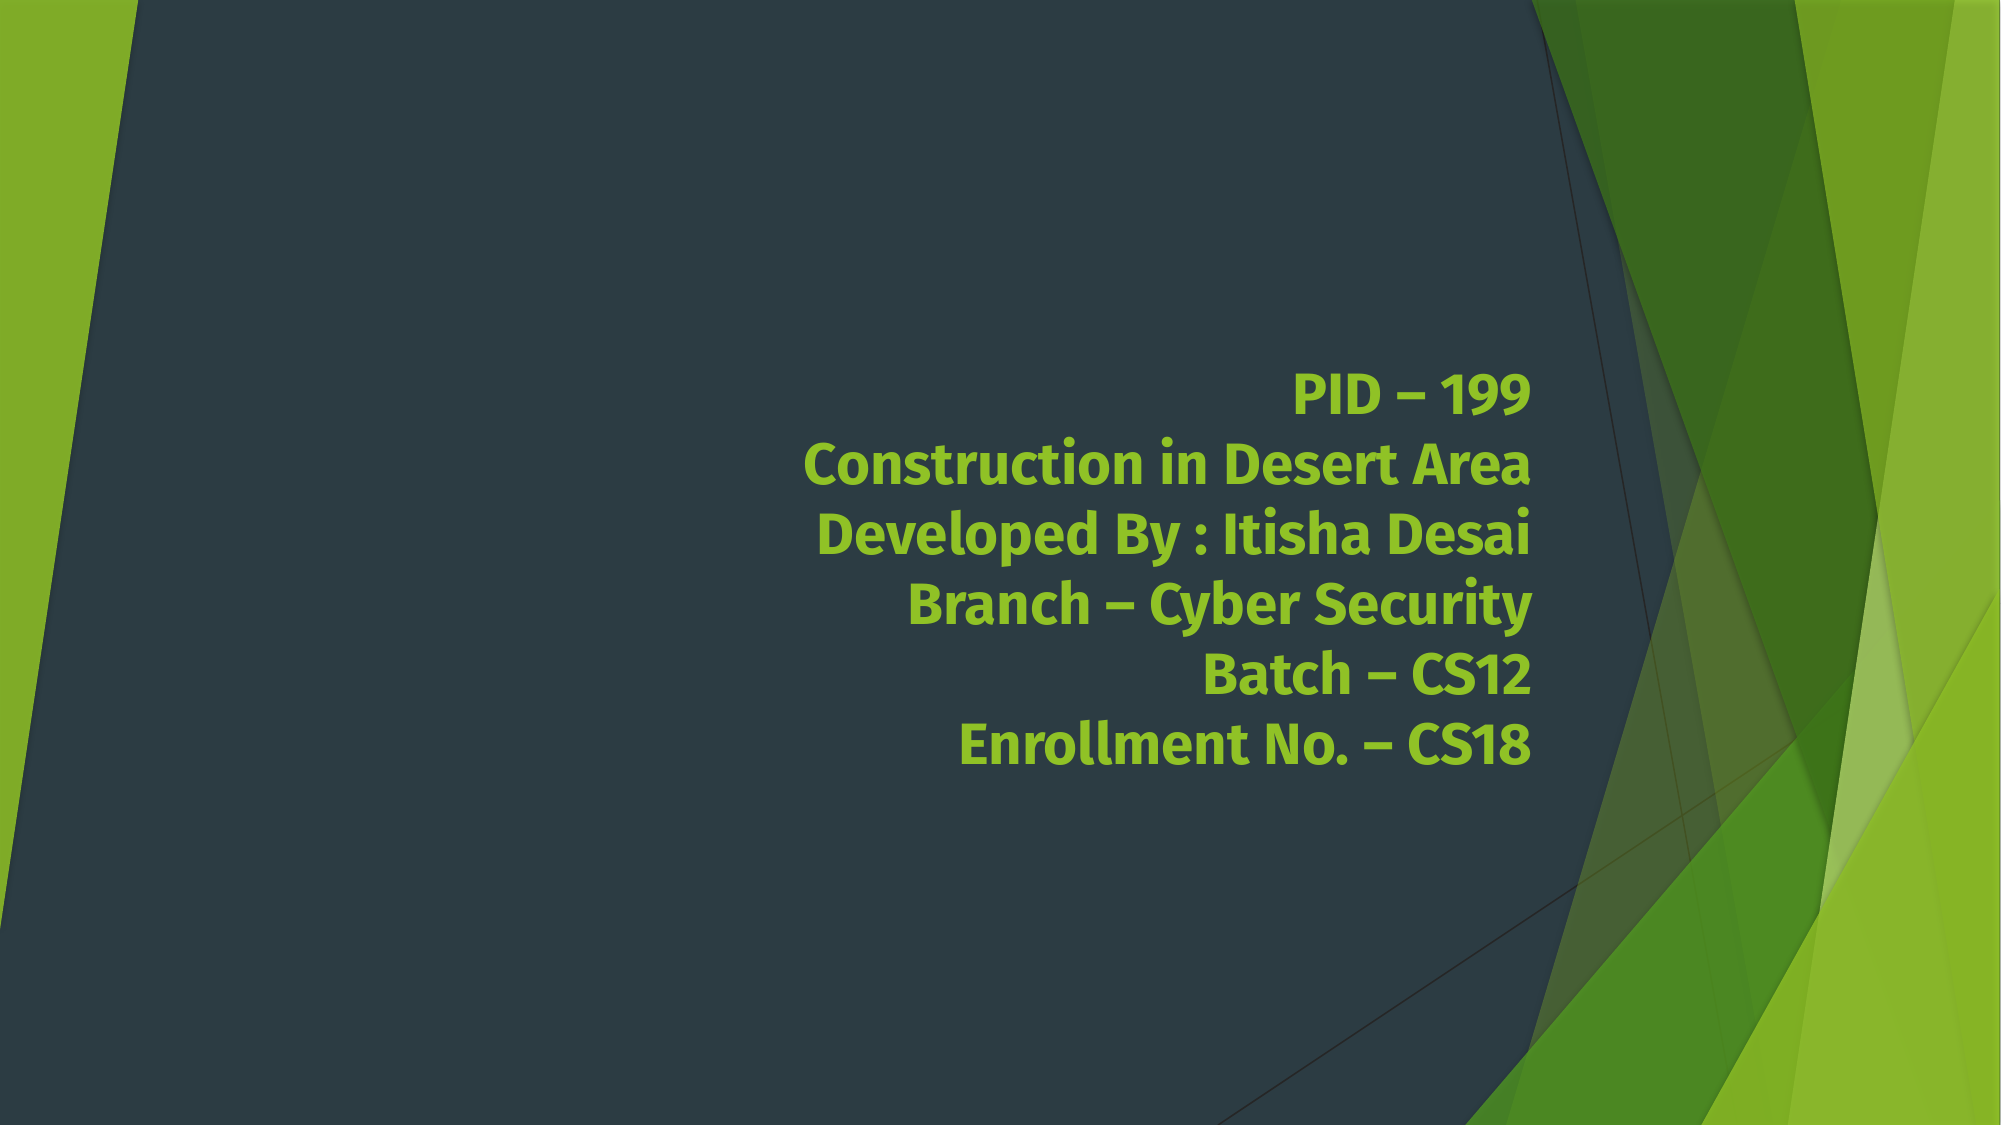

# PID – 199 Construction in Desert Area Developed By : Itisha Desai Branch – Cyber Security Batch – CS12 Enrollment No. – CS18